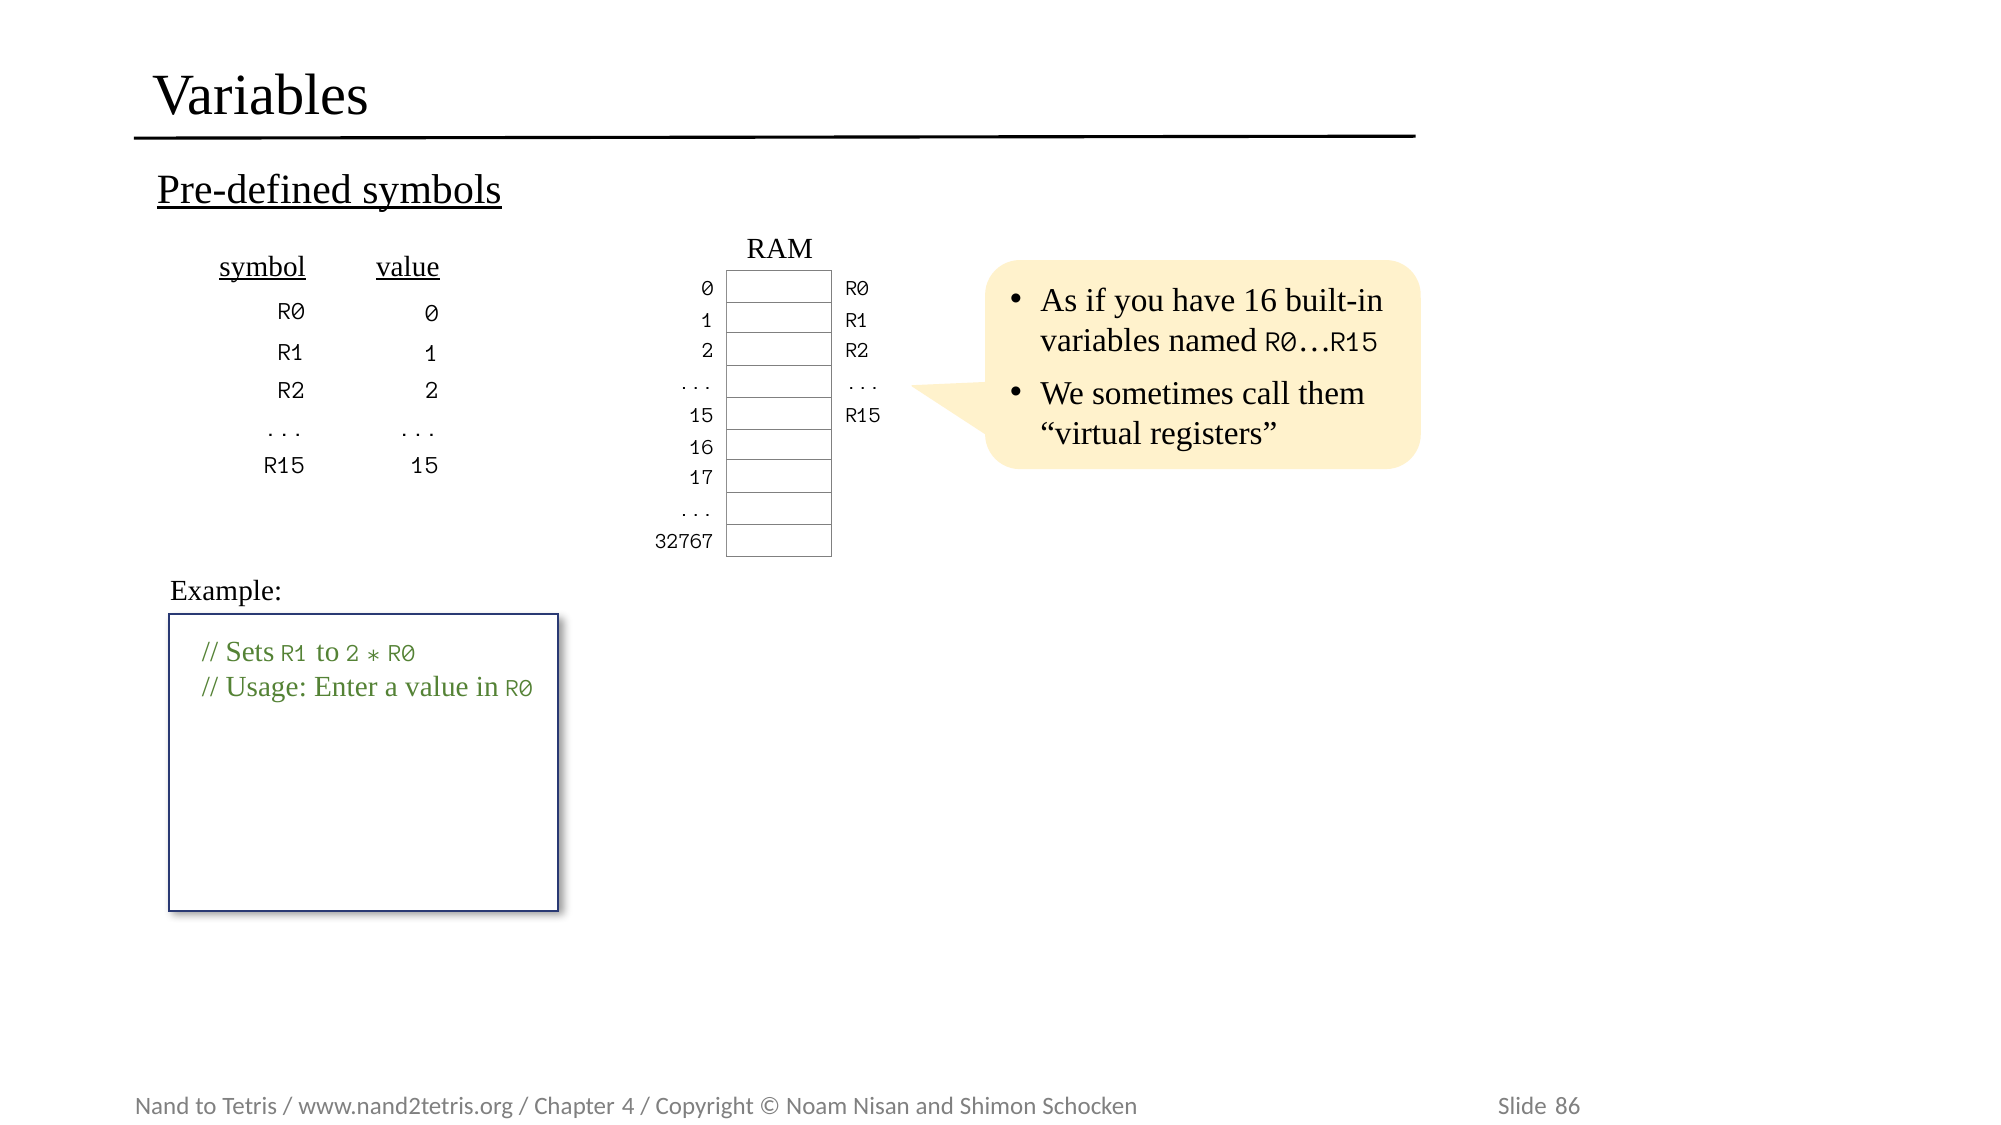

# Variables
Pre-defined symbols
RAM
0

R0
1

R1
2

R2
...

...
15

R15
16

17

...

32767

As if you have 16 built-in variables named R0…R15
We sometimes call them “virtual registers”
| symbol | value |
| --- | --- |
| R0 | 0 |
| R1 | 1 |
| R2 | 2 |
| ... | ... |
| R15 | 15 |
Example:
// Sets R1 to 2 * R0
// Usage: Enter a value in R0